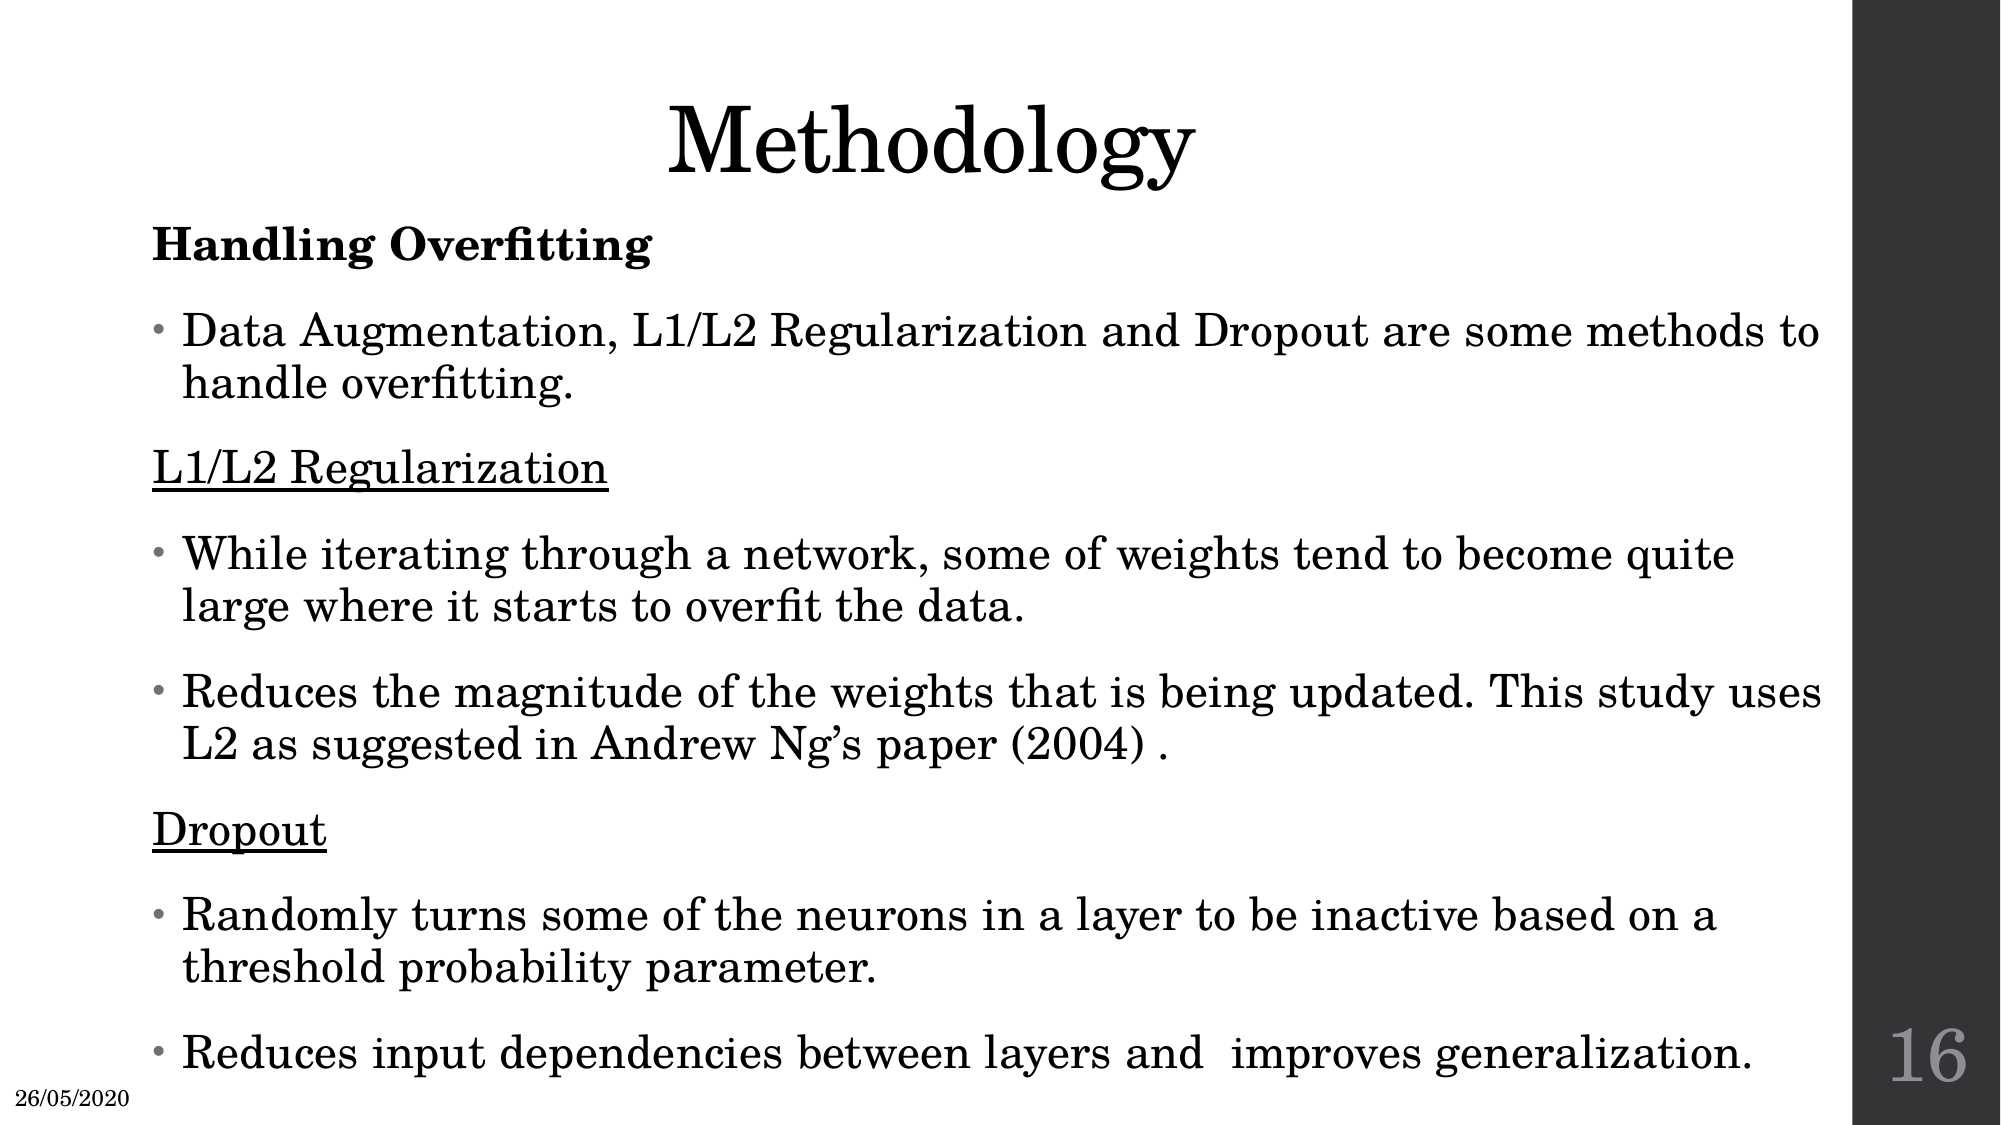

# Methodology
Handling Overfitting
Data Augmentation, L1/L2 Regularization and Dropout are some methods to handle overfitting.
L1/L2 Regularization
While iterating through a network, some of weights tend to become quite large where it starts to overﬁt the data.
Reduces the magnitude of the weights that is being updated. This study uses L2 as suggested in Andrew Ng’s paper (2004) .
Dropout
Randomly turns some of the neurons in a layer to be inactive based on a threshold probability parameter.
Reduces input dependencies between layers and  improves generalization.

16
26/05/2020